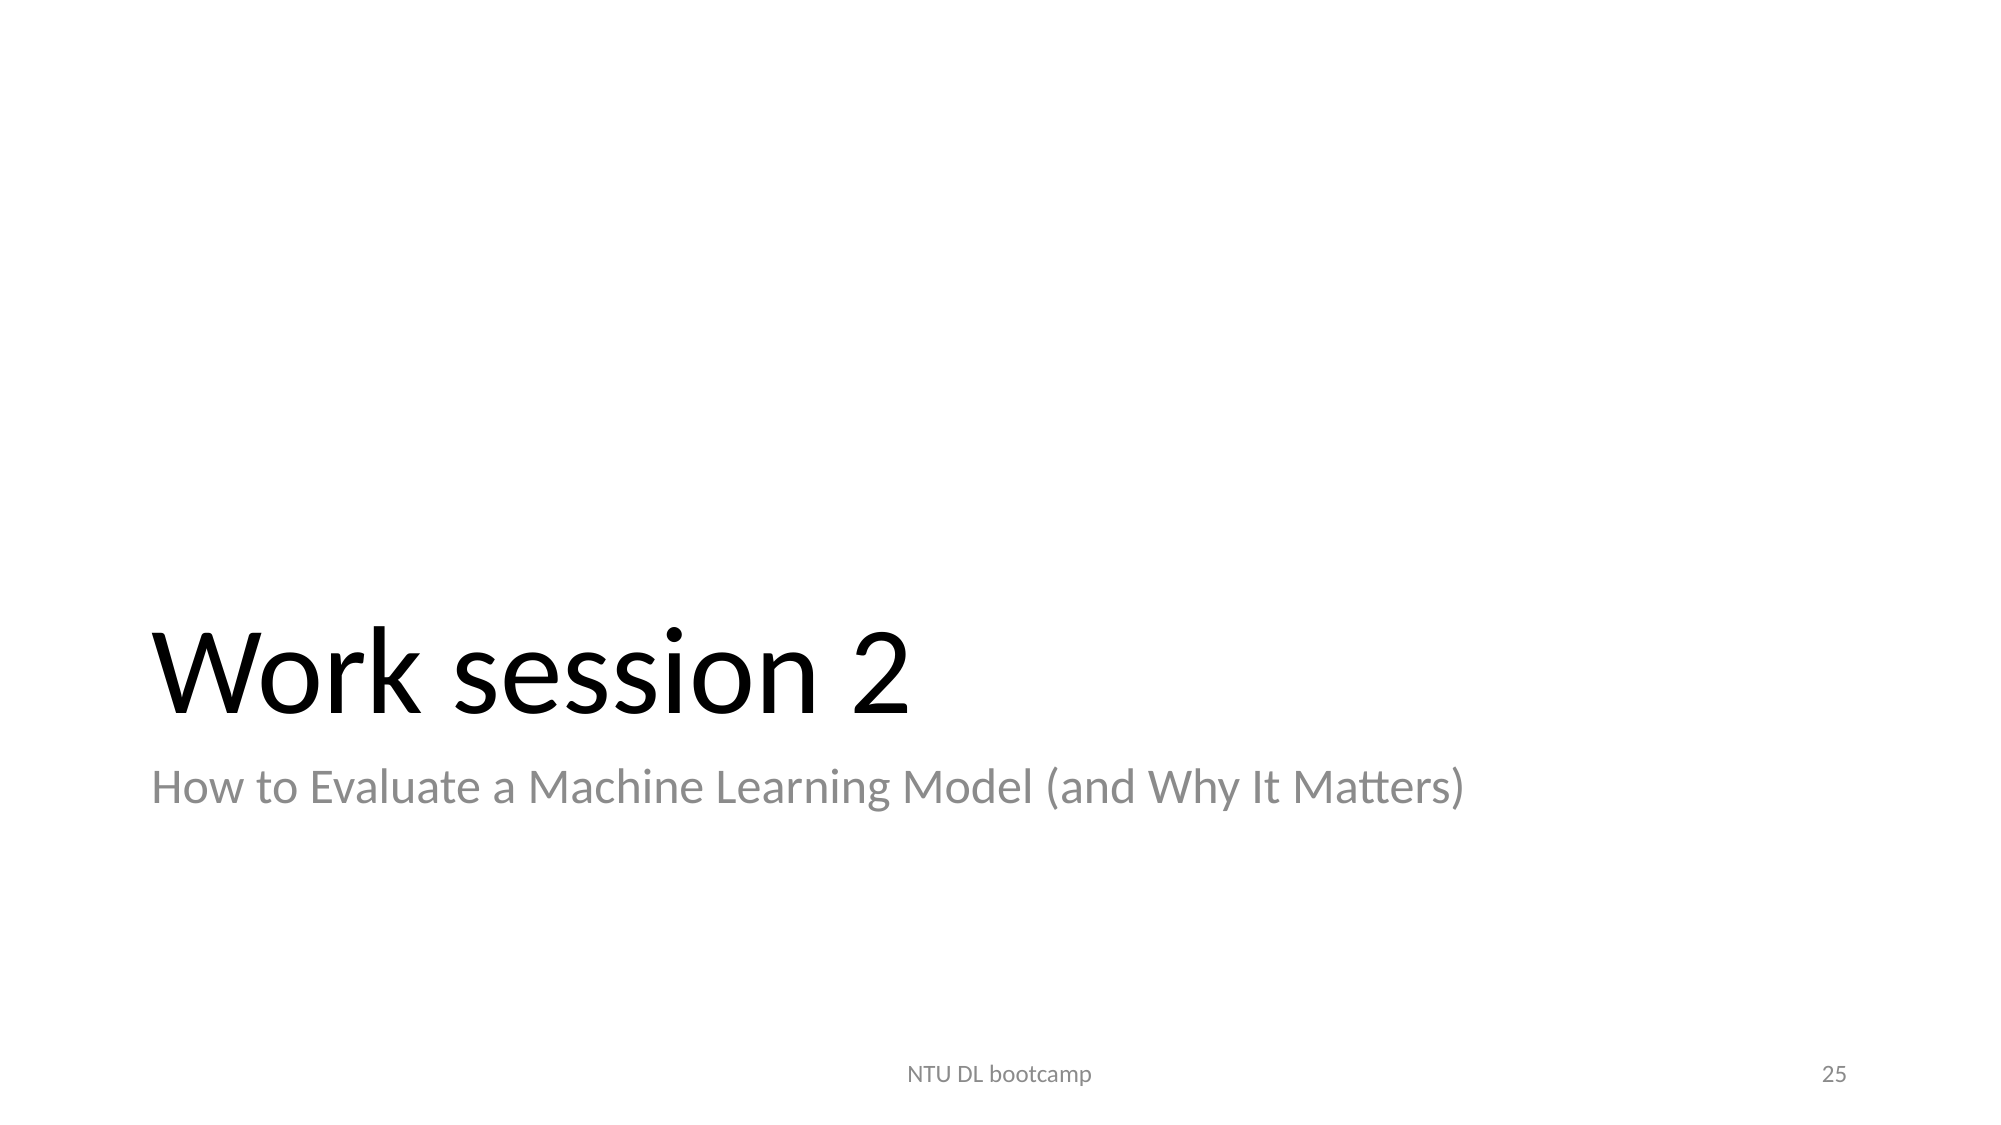

# Work session 2
How to Evaluate a Machine Learning Model (and Why It Matters)
NTU DL bootcamp
25